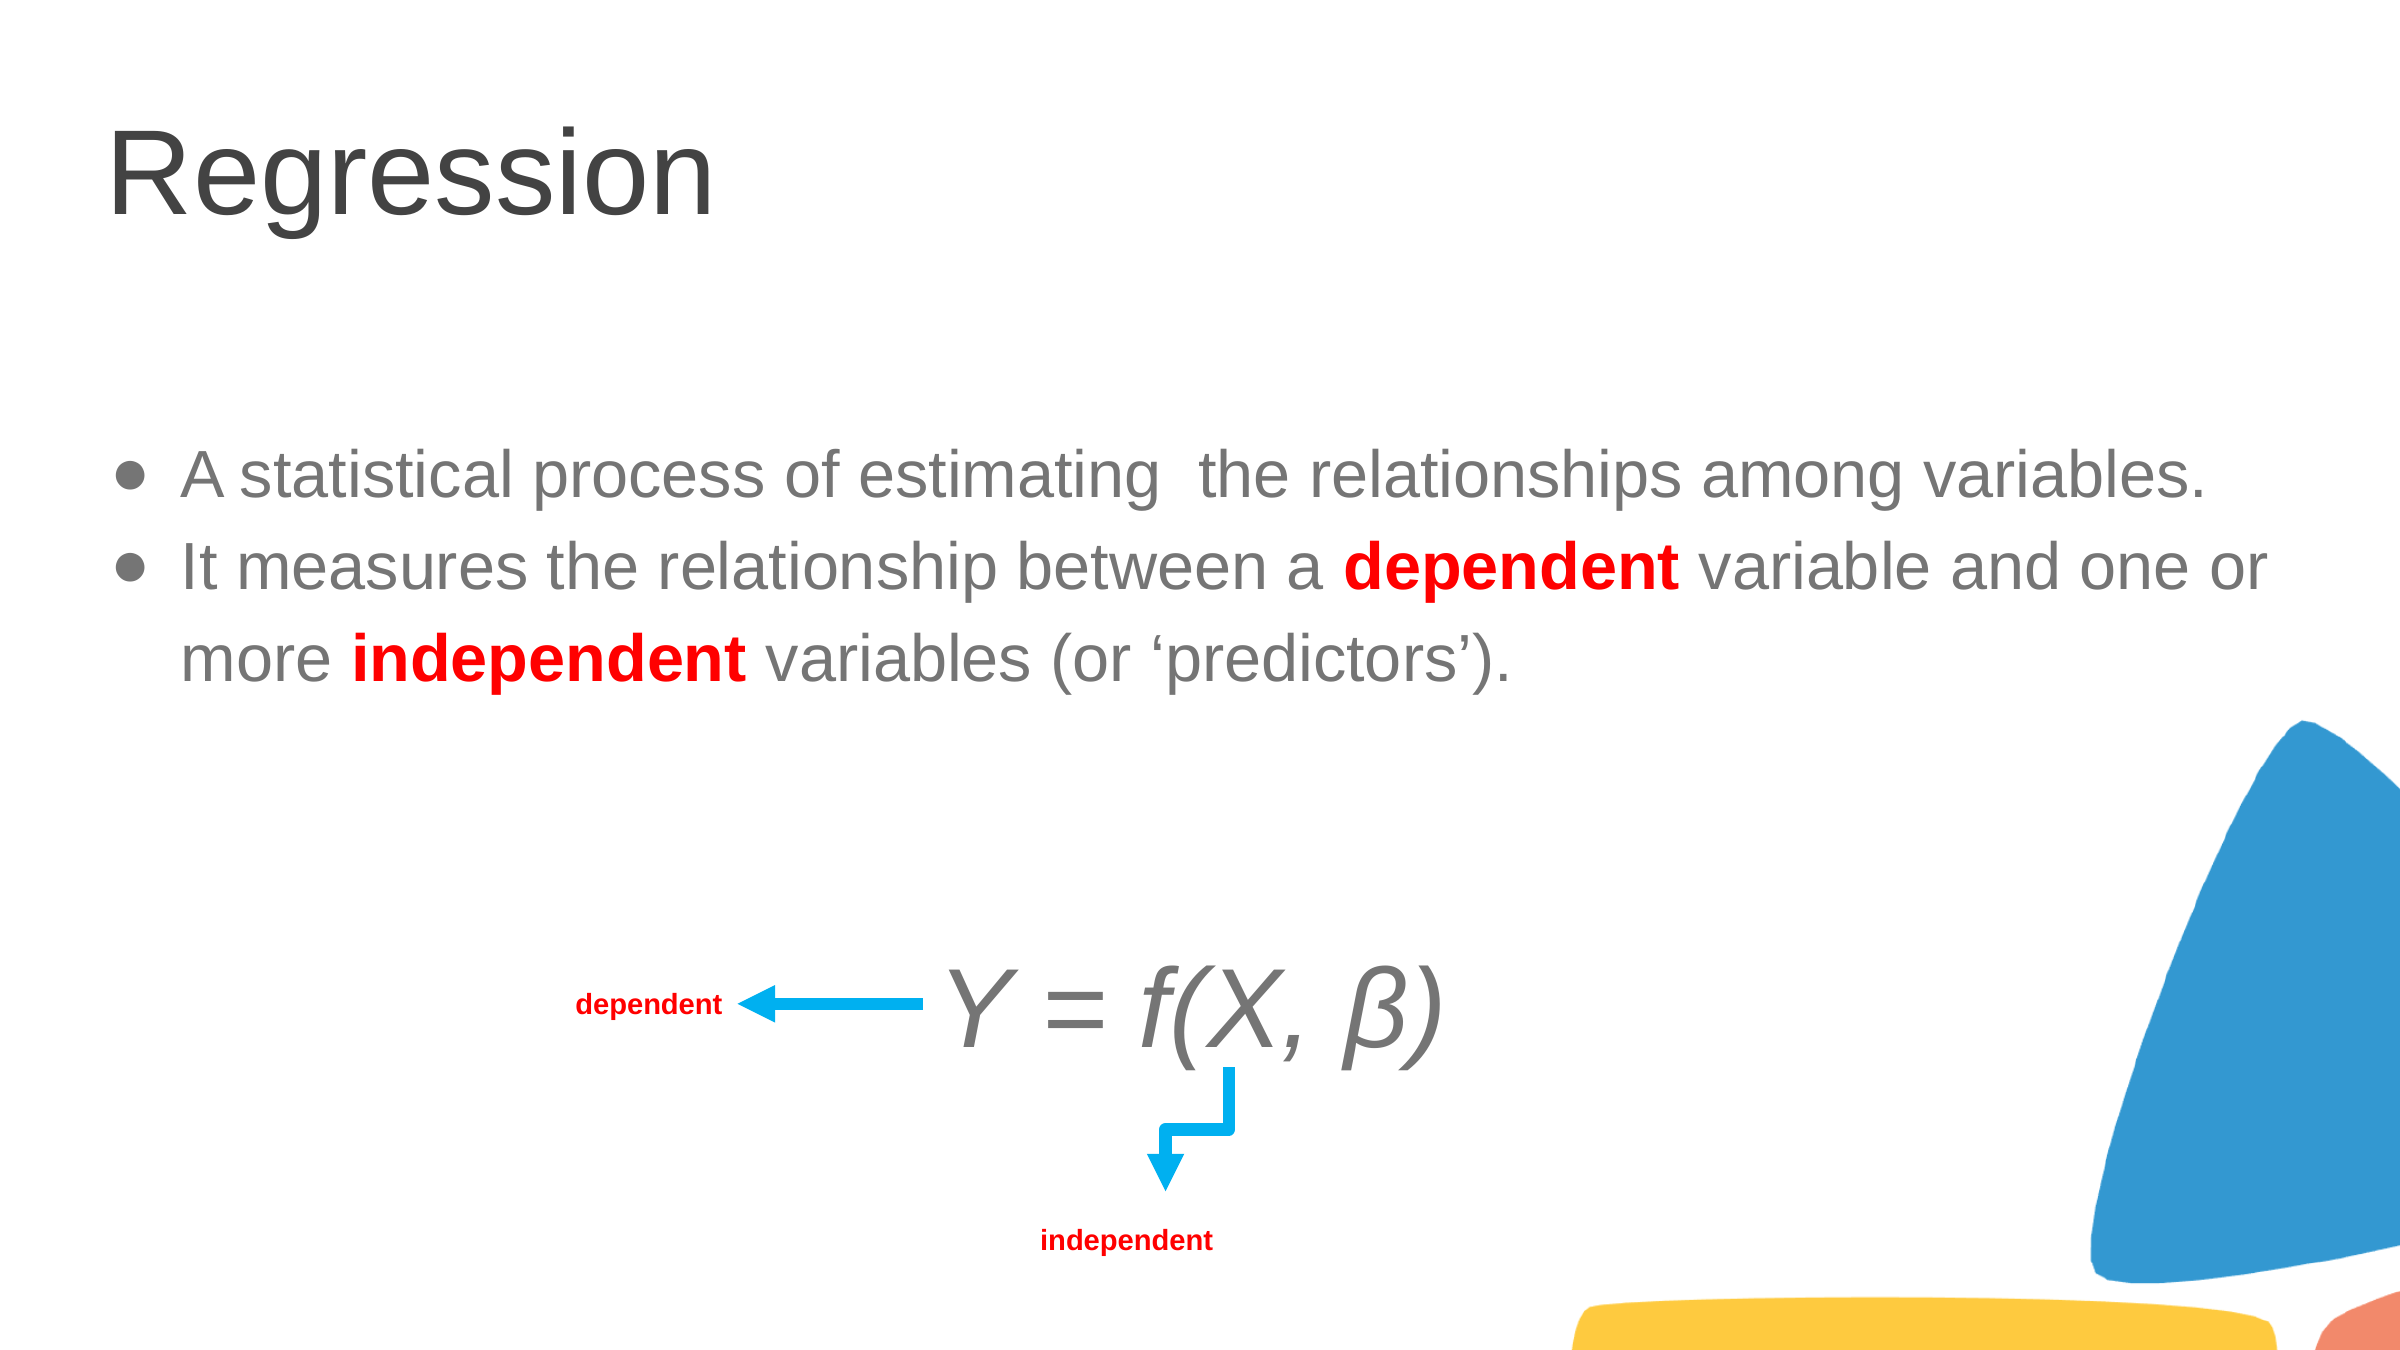

# Regression
A statistical process of estimating  the relationships among variables.
It measures the relationship between a dependent variable and one or more independent variables (or ‘predictors’).

Y = f(X, β)
dependent
independent